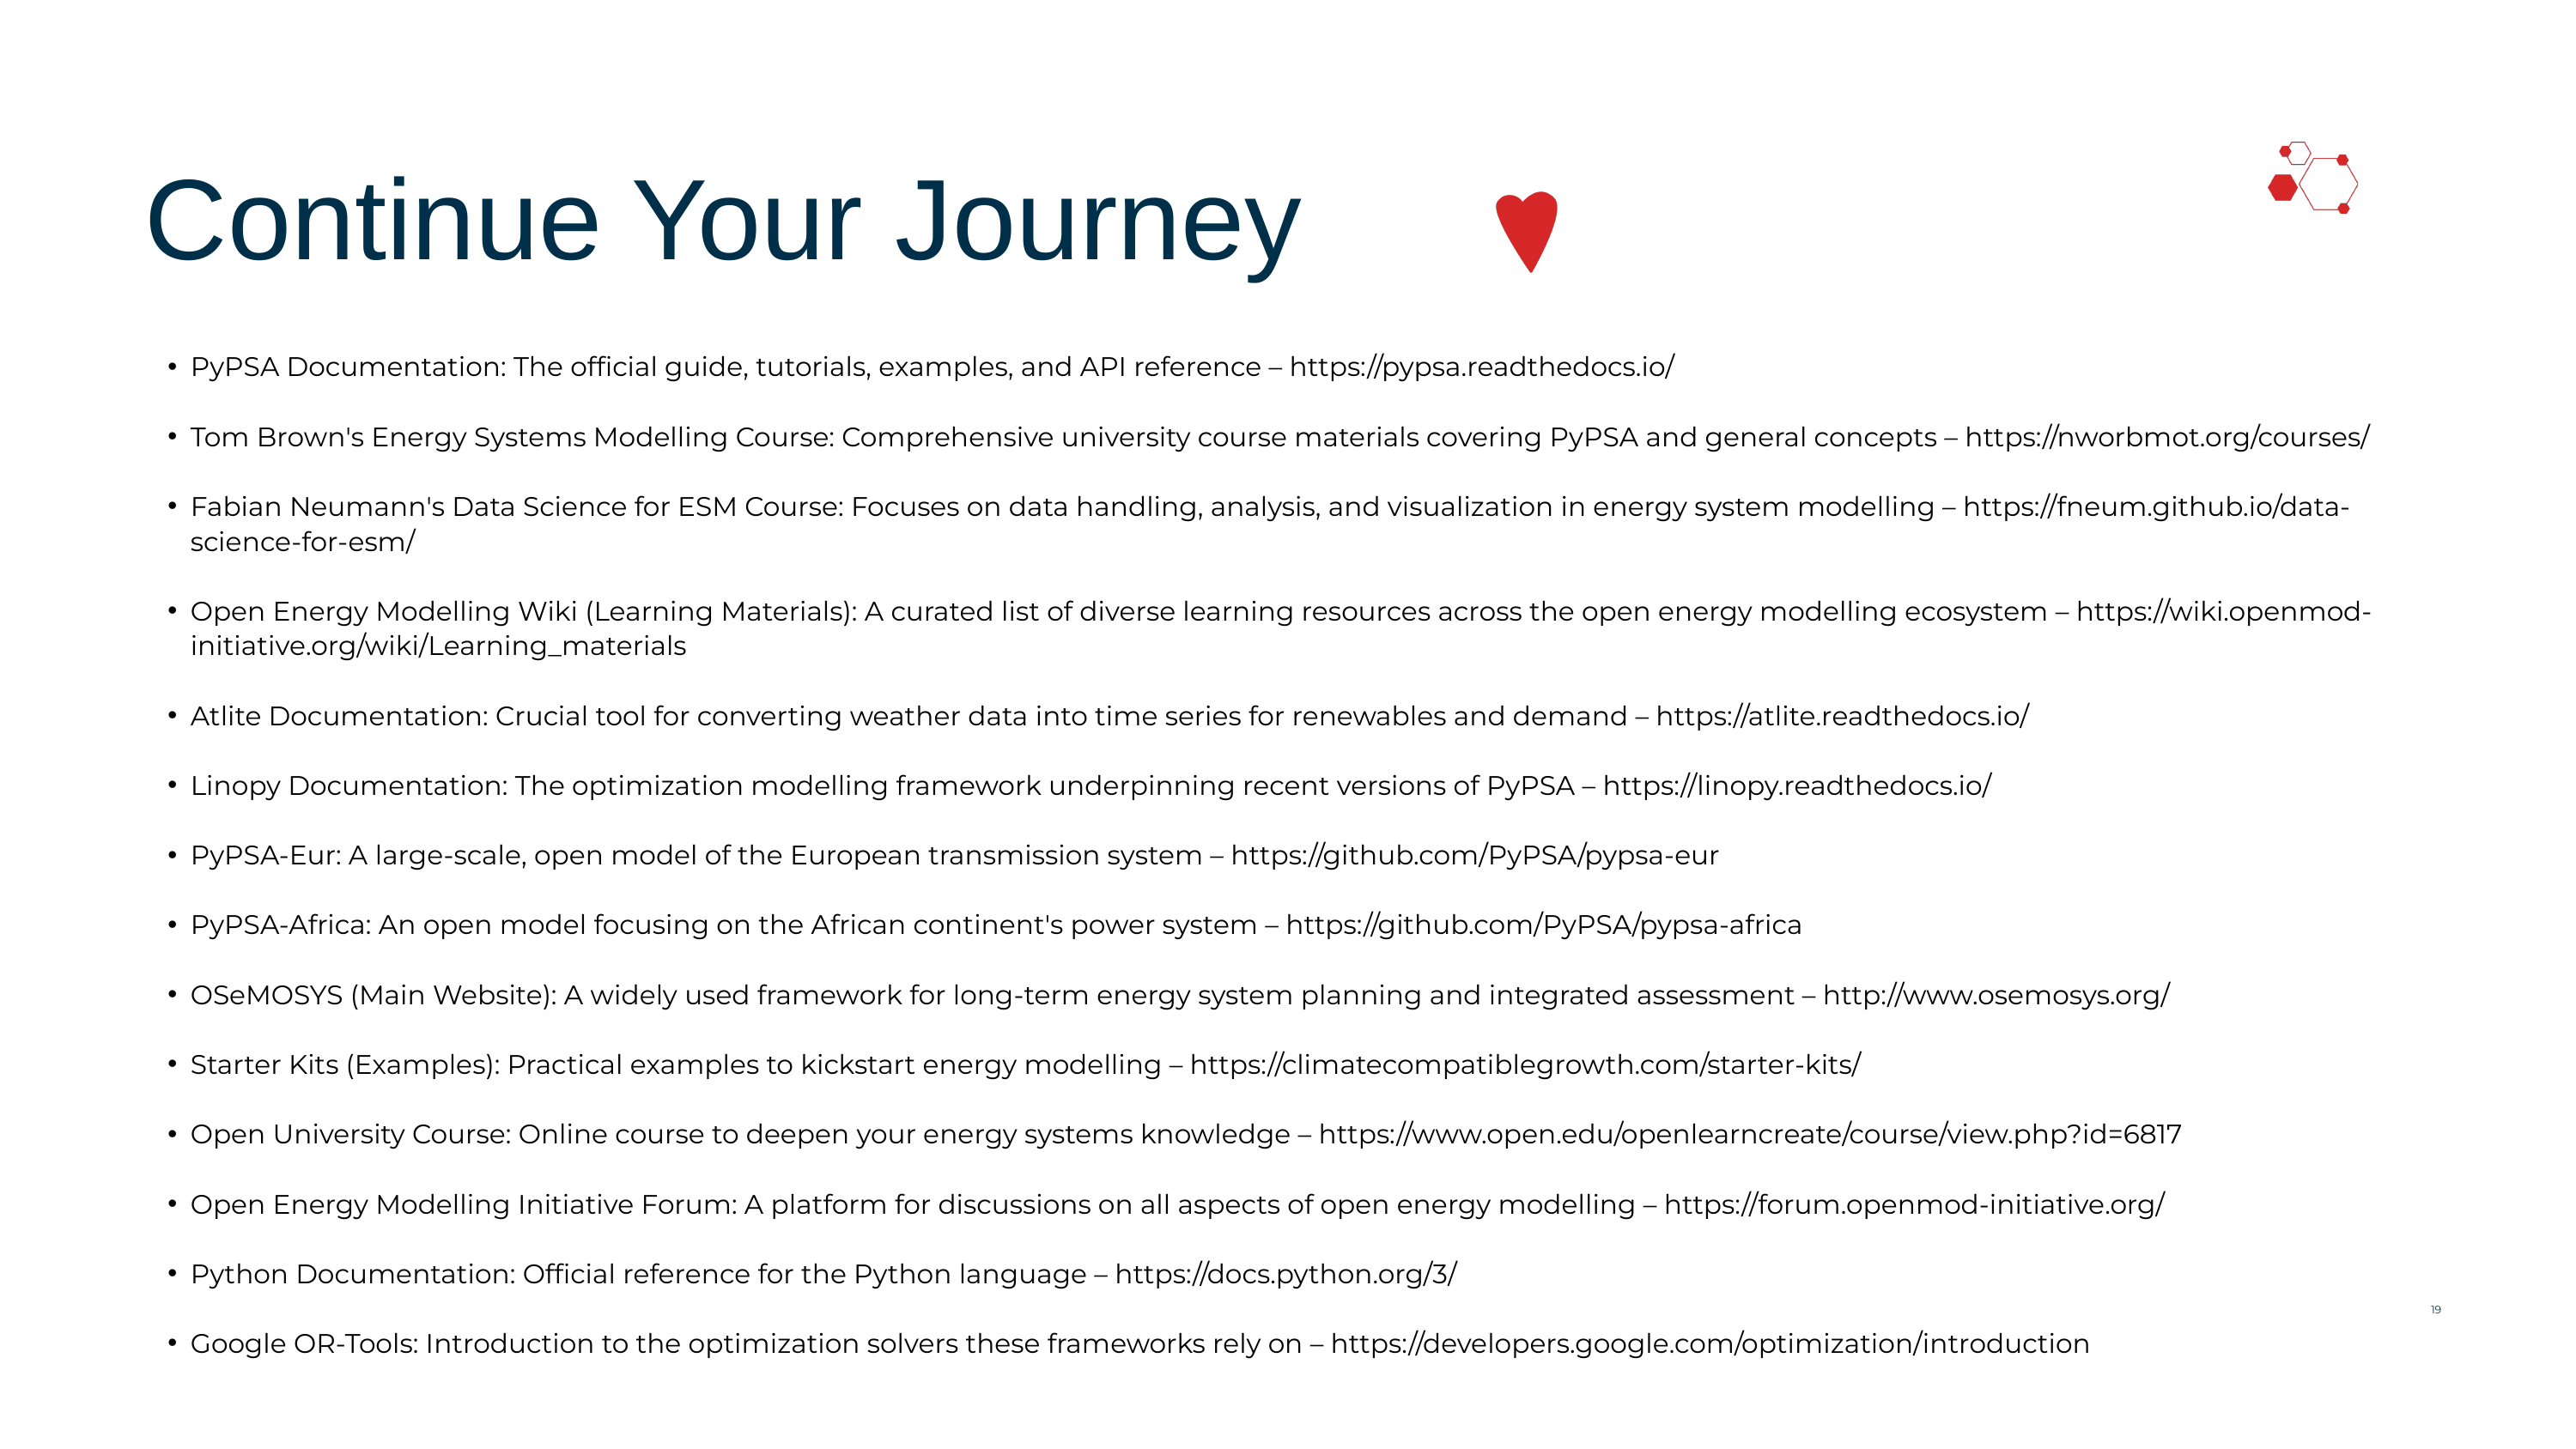

Continue Your Journey

PyPSA Documentation: The official guide, tutorials, examples, and API reference – https://pypsa.readthedocs.io/

Tom Brown's Energy Systems Modelling Course: Comprehensive university course materials covering PyPSA and general concepts – https://nworbmot.org/courses/

Fabian Neumann's Data Science for ESM Course: Focuses on data handling, analysis, and visualization in energy system modelling – https://fneum.github.io/data-science-for-esm/

Open Energy Modelling Wiki (Learning Materials): A curated list of diverse learning resources across the open energy modelling ecosystem – https://wiki.openmod-initiative.org/wiki/Learning_materials

Atlite Documentation: Crucial tool for converting weather data into time series for renewables and demand – https://atlite.readthedocs.io/

Linopy Documentation: The optimization modelling framework underpinning recent versions of PyPSA – https://linopy.readthedocs.io/

PyPSA-Eur: A large-scale, open model of the European transmission system – https://github.com/PyPSA/pypsa-eur

PyPSA-Africa: An open model focusing on the African continent's power system – https://github.com/PyPSA/pypsa-africa

OSeMOSYS (Main Website): A widely used framework for long-term energy system planning and integrated assessment – http://www.osemosys.org/

Starter Kits (Examples): Practical examples to kickstart energy modelling – https://climatecompatiblegrowth.com/starter-kits/

Open University Course: Online course to deepen your energy systems knowledge – https://www.open.edu/openlearncreate/course/view.php?id=6817

Open Energy Modelling Initiative Forum: A platform for discussions on all aspects of open energy modelling – https://forum.openmod-initiative.org/

Python Documentation: Official reference for the Python language – https://docs.python.org/3/

Google OR-Tools: Introduction to the optimization solvers these frameworks rely on – https://developers.google.com/optimization/introduction
19